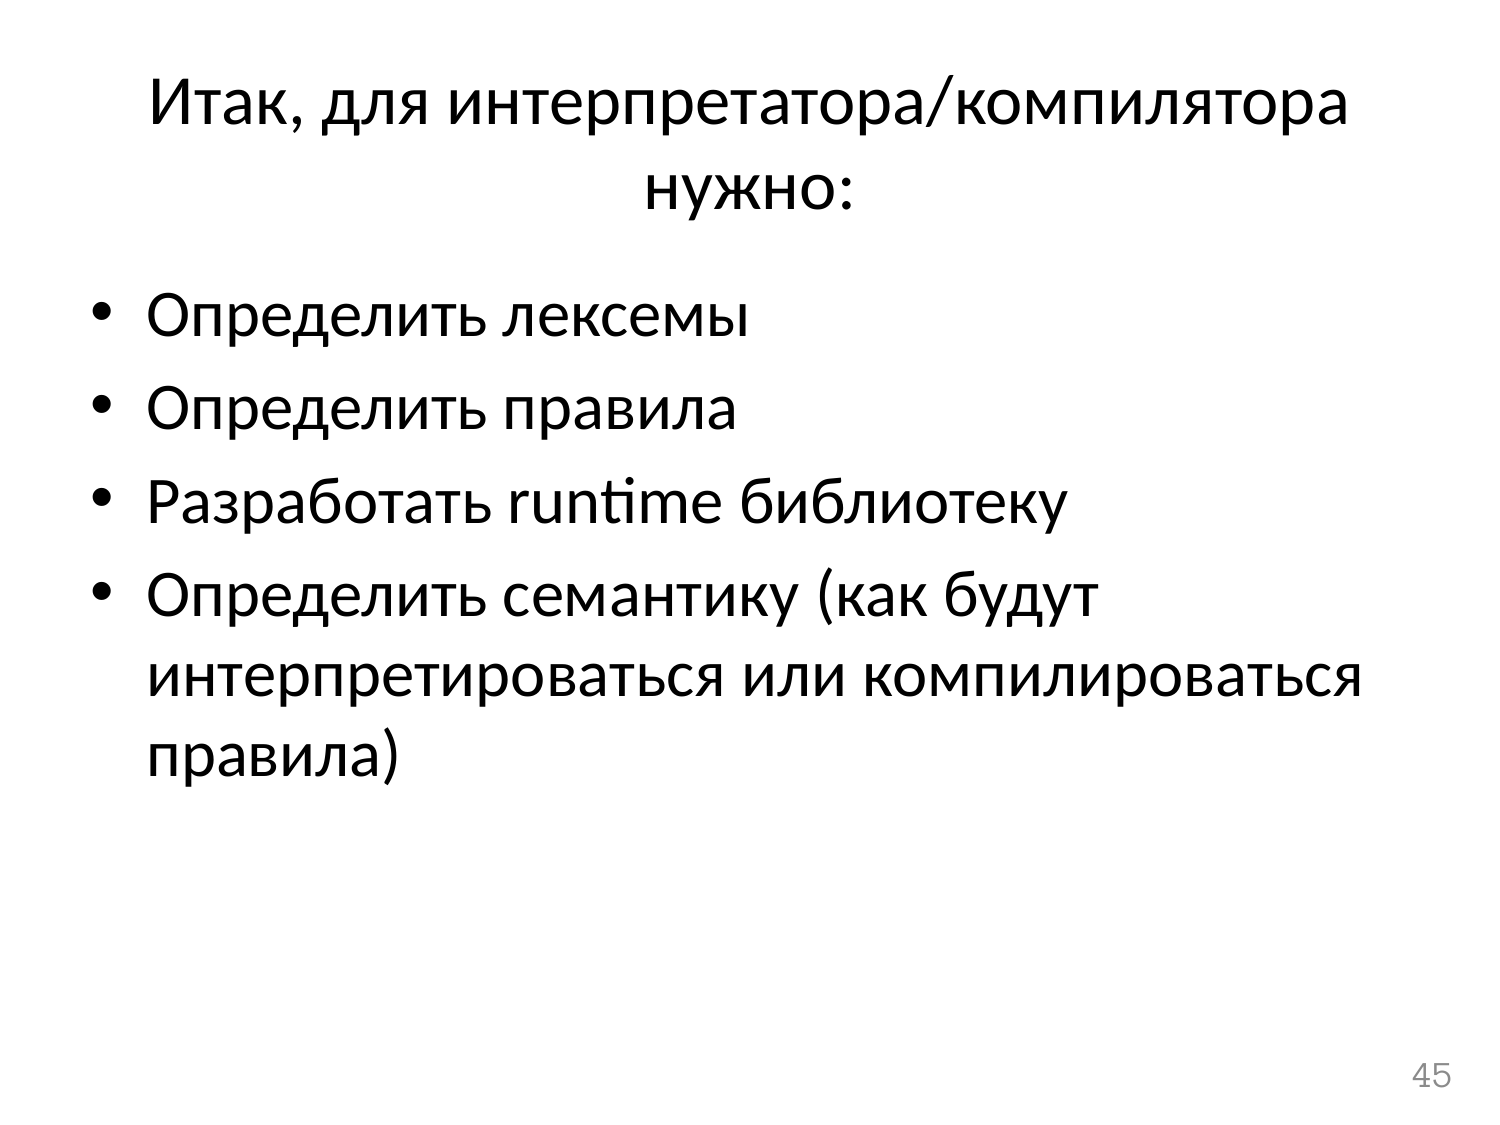

# Итак, для интерпретатора/компилятора нужно:
Определить лексемы
Определить правила
Разработать runtime библиотеку
Определить семантику (как будут интерпретироваться или компилироваться правила)
45